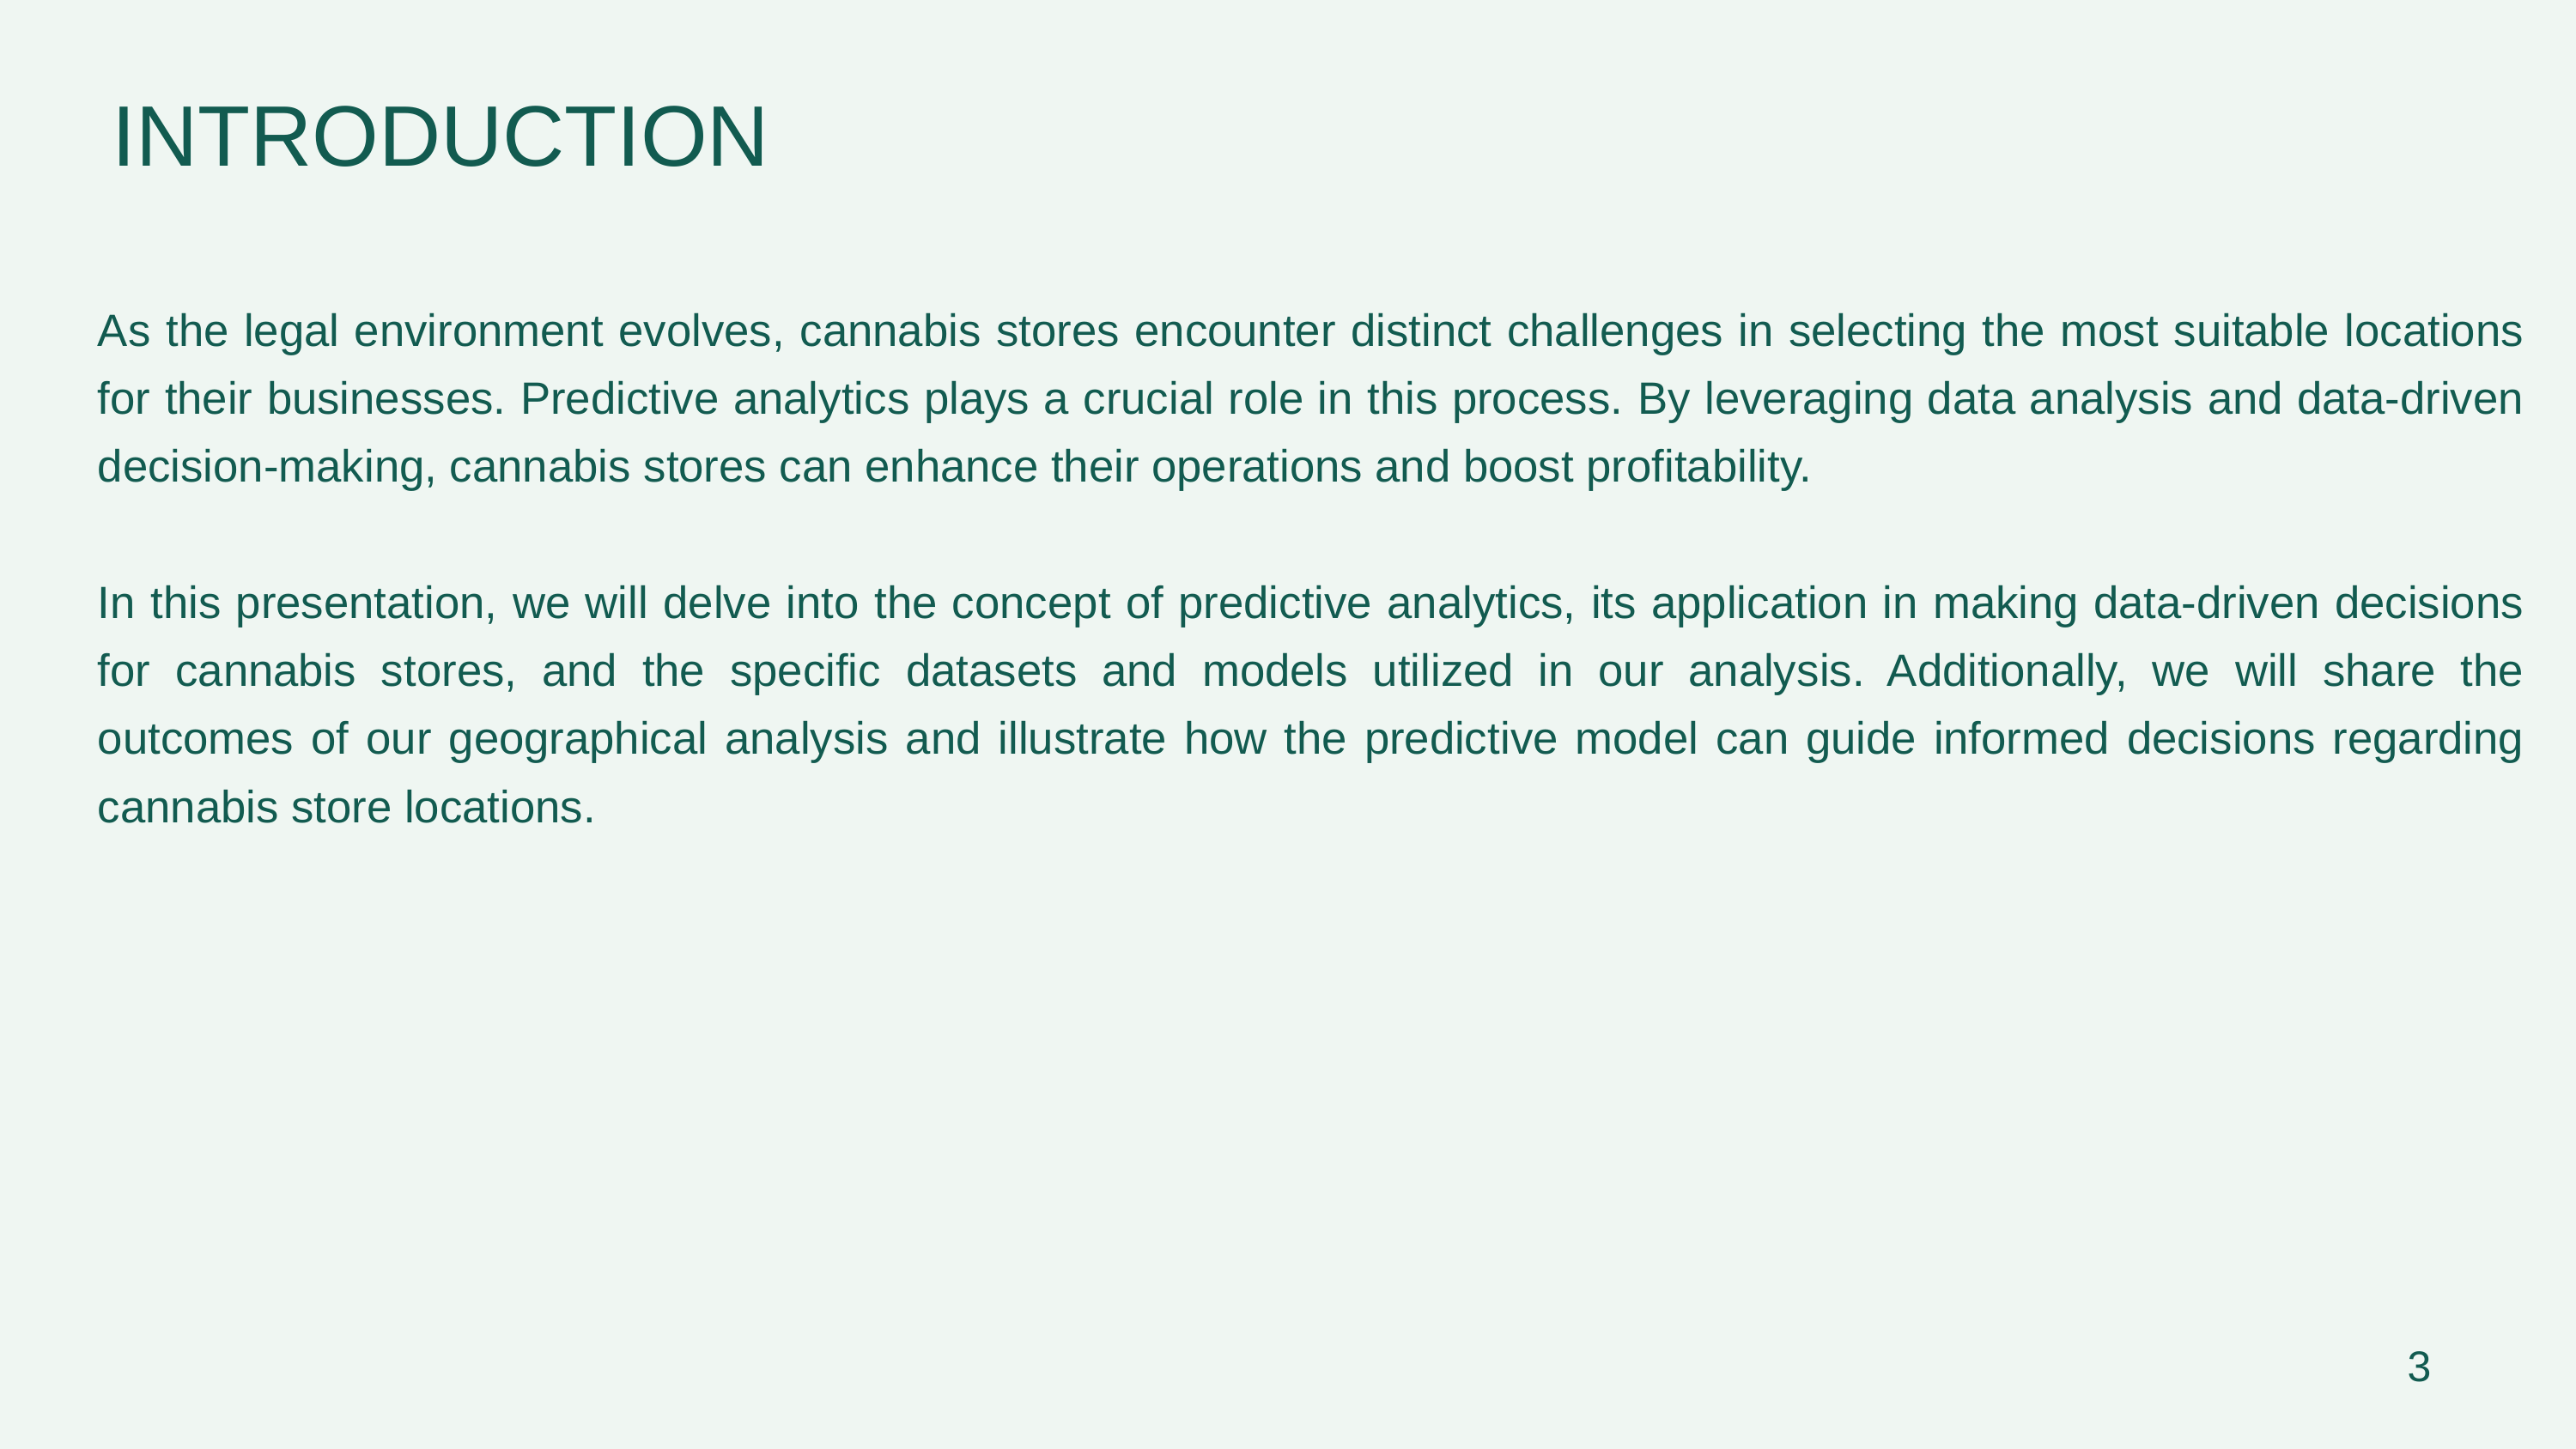

INTRODUCTION
As the legal environment evolves, cannabis stores encounter distinct challenges in selecting the most suitable locations for their businesses. Predictive analytics plays a crucial role in this process. By leveraging data analysis and data-driven decision-making, cannabis stores can enhance their operations and boost profitability.

In this presentation, we will delve into the concept of predictive analytics, its application in making data-driven decisions for cannabis stores, and the specific datasets and models utilized in our analysis. Additionally, we will share the outcomes of our geographical analysis and illustrate how the predictive model can guide informed decisions regarding cannabis store locations.

3